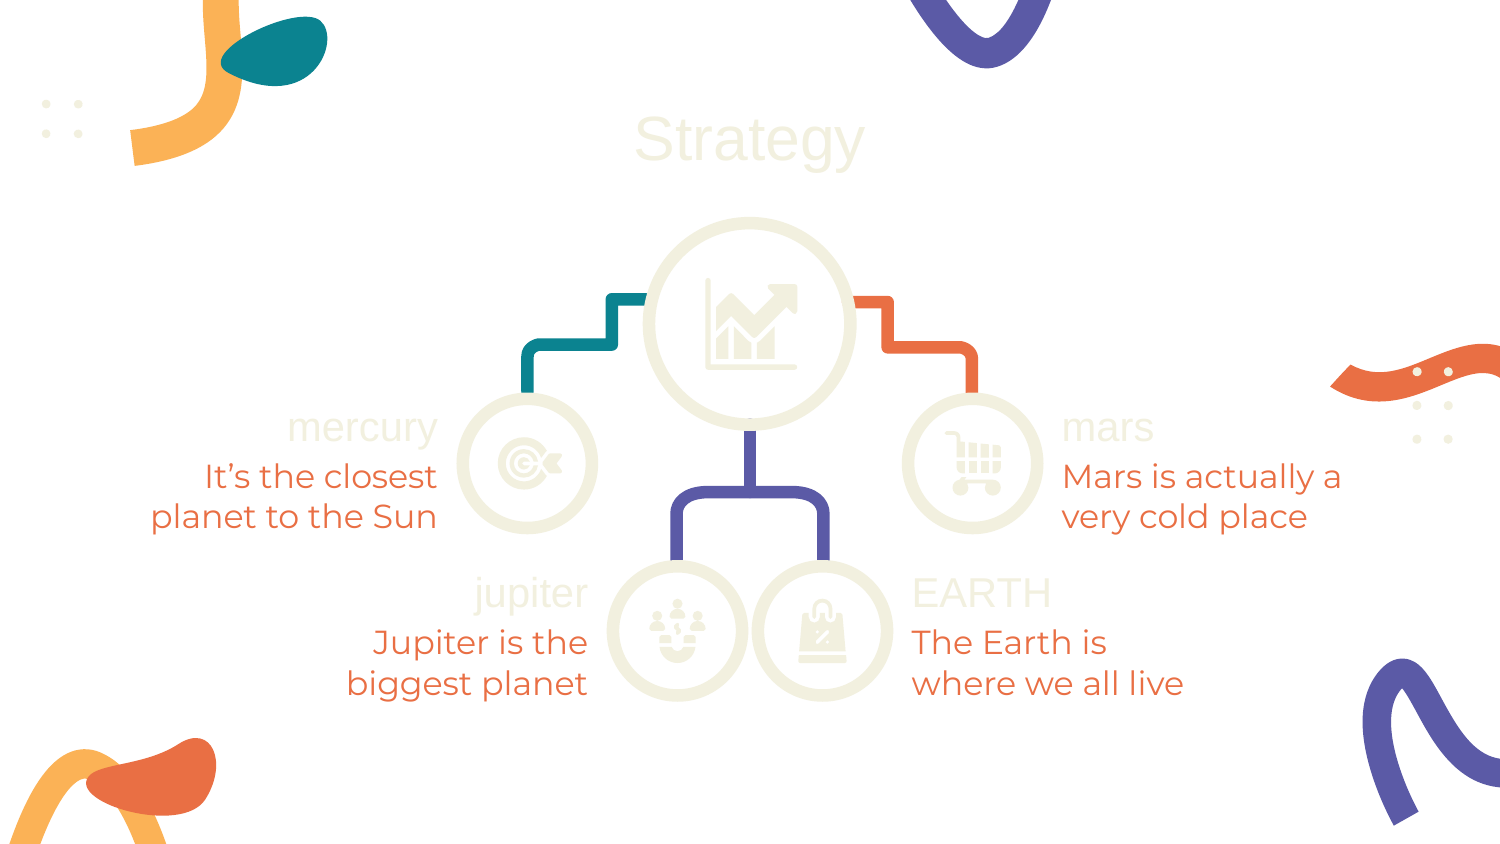

# Strategy

mercury
mars

It’s the closest planet to the Sun
Mars is actually a very cold place
jupiter
EARTH

Jupiter is the biggest planet
The Earth is where we all live